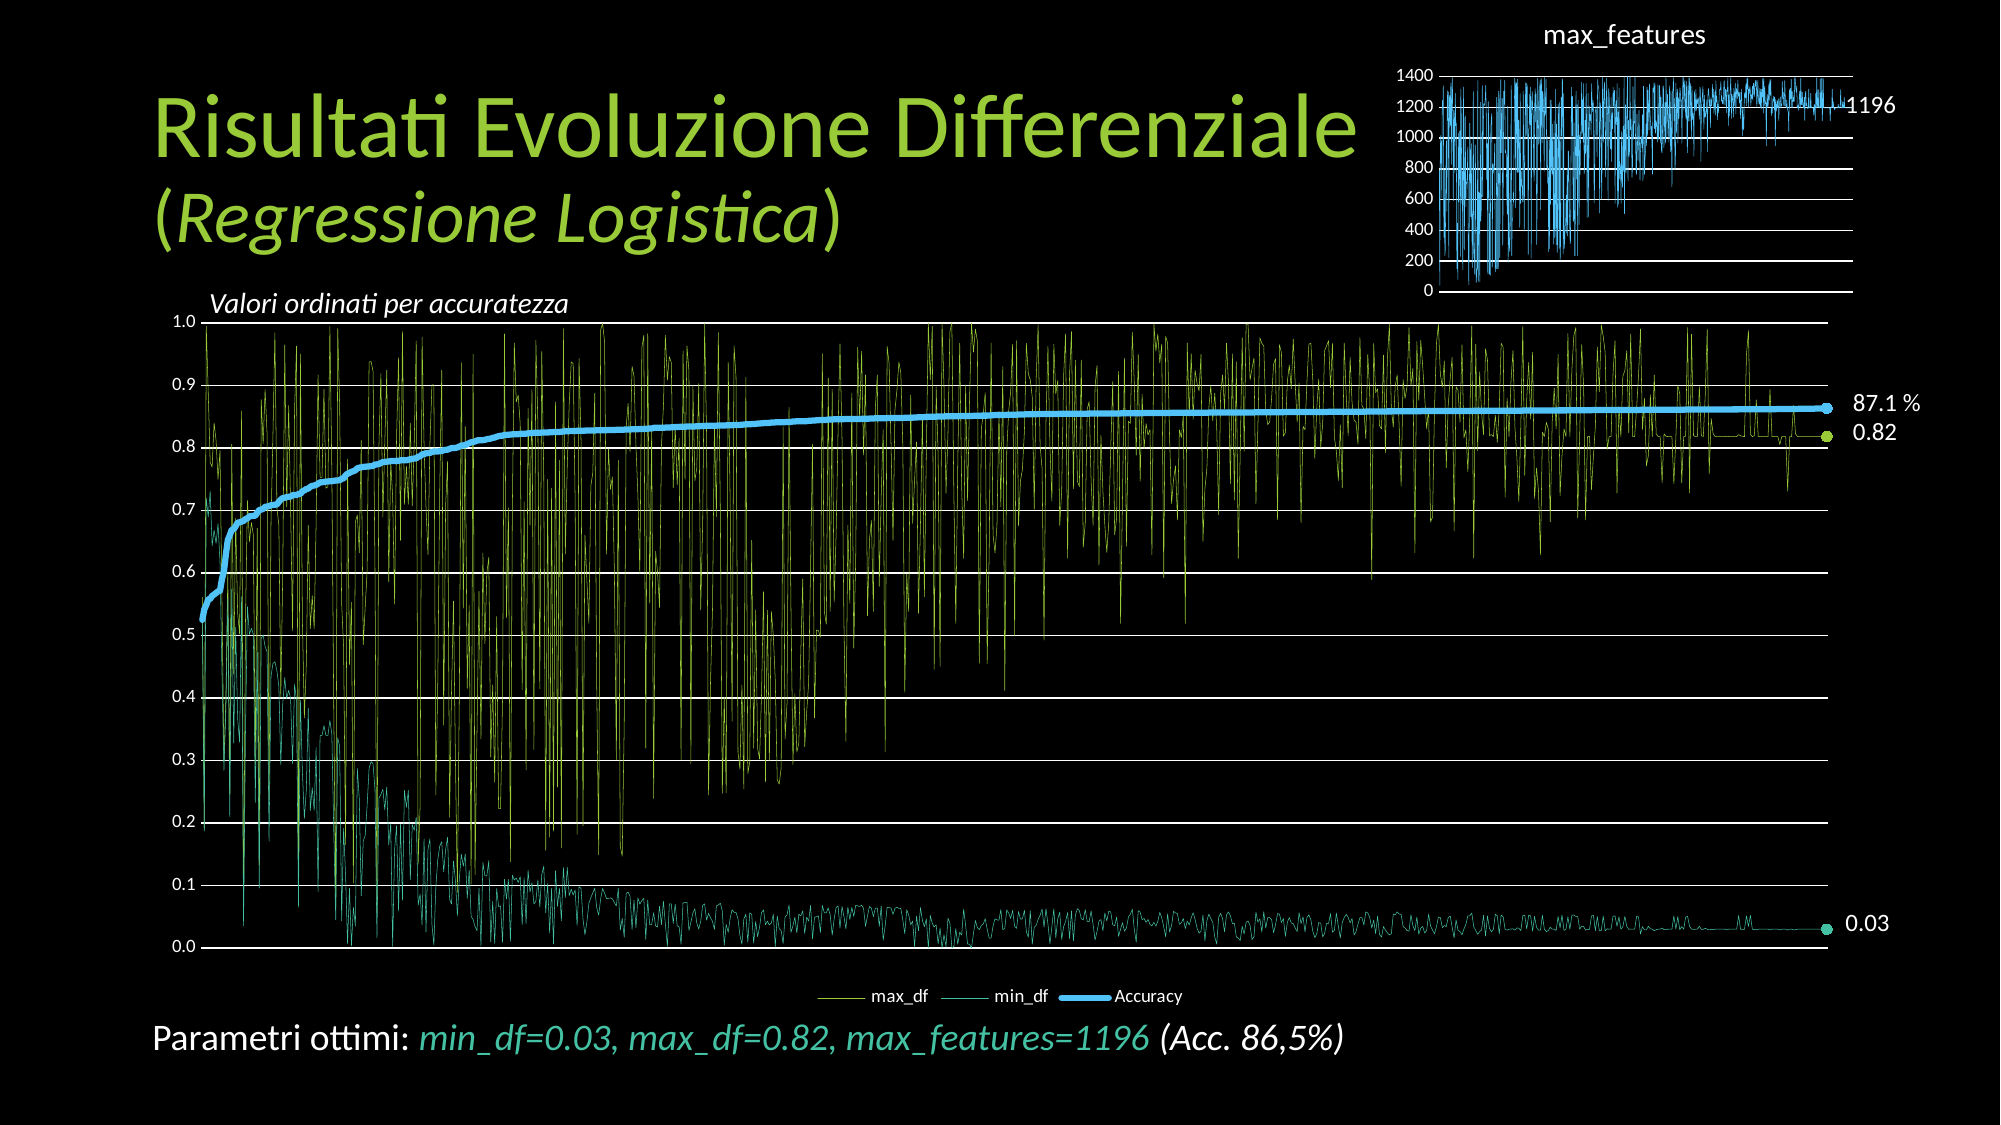

### Chart:

| Category | max_features |
|---|---|
# Risultati Evoluzione Differenziale
(Regressione Logistica)
1196
Valori ordinati per accuratezza

### Chart

| Category | max_df | min_df |  |
|---|---|---|---|
87.1 %
0.82
0.03
Parametri ottimi: min_df=0.03, max_df=0.82, max_features=1196 (Acc. 86,5%)